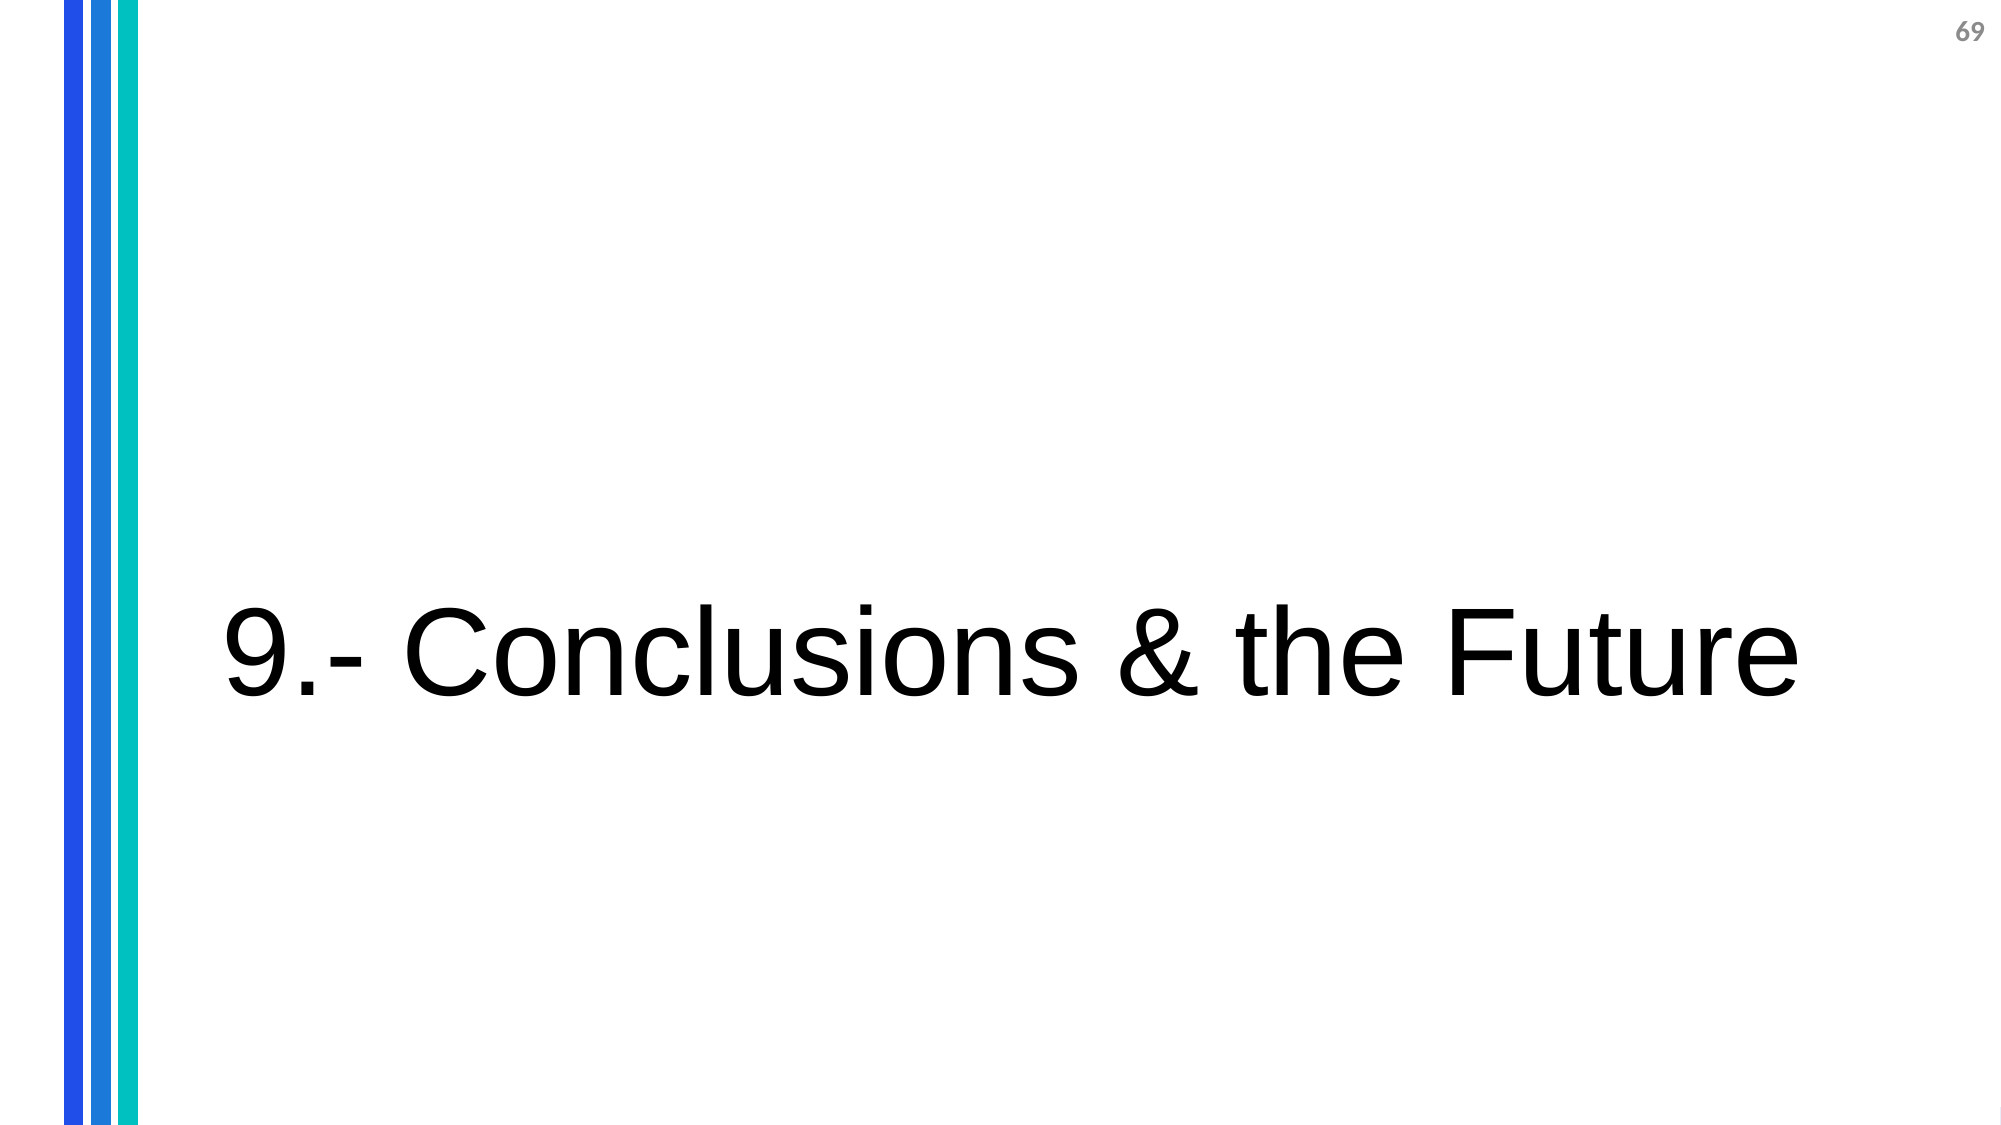

69
# 9.- Conclusions & the Future